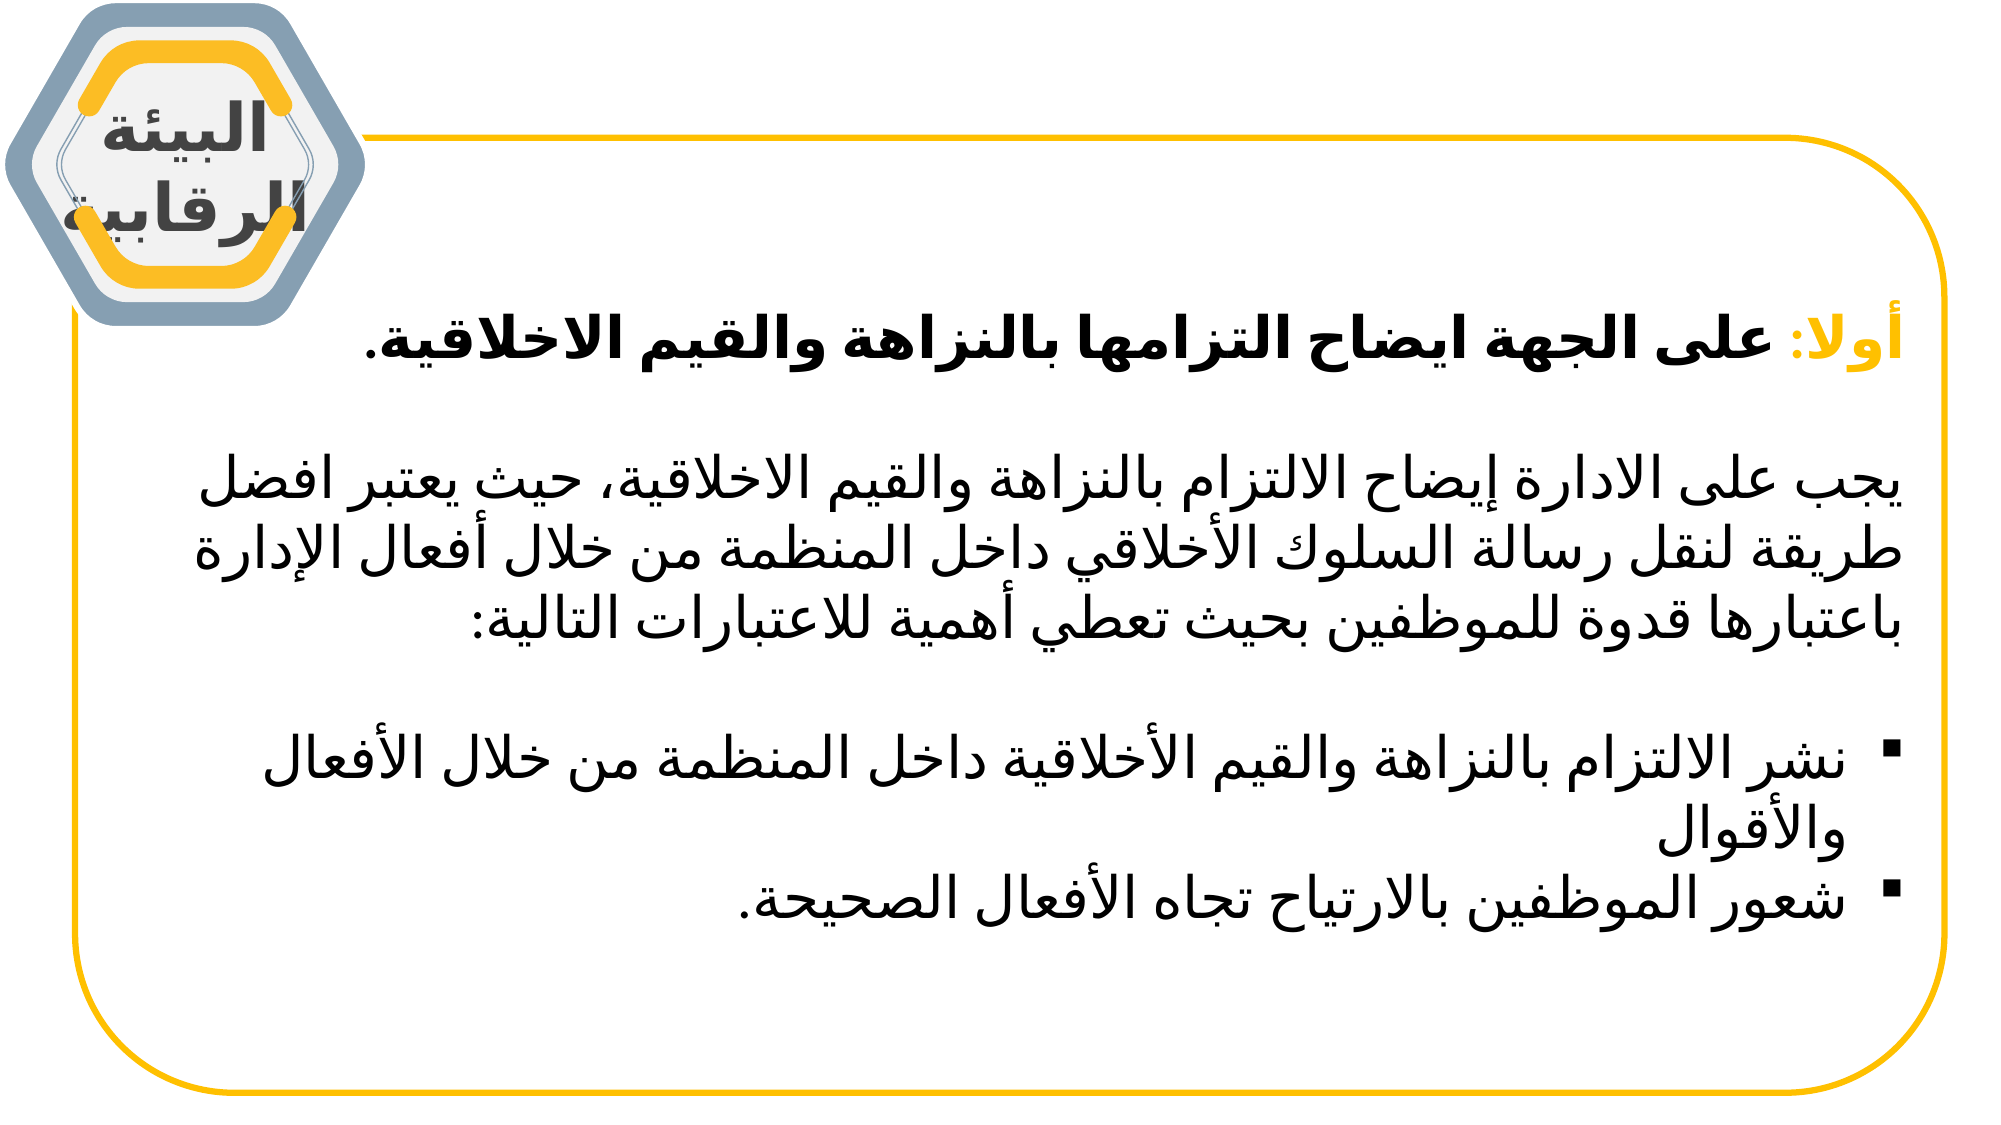

البيئة الرقابية

أولا: على الجهة ايضاح التزامها بالنزاهة والقيم الاخلاقية.
يجب على الادارة إيضاح الالتزام بالنزاهة والقيم الاخلاقية، حيث يعتبر افضل طريقة لنقل رسالة السلوك الأخلاقي داخل المنظمة من خلال أفعال الإدارة باعتبارها قدوة للموظفين بحيث تعطي أهمية للاعتبارات التالية:
نشر الالتزام بالنزاهة والقيم الأخلاقية داخل المنظمة من خلال الأفعال والأقوال
شعور الموظفين بالارتياح تجاه الأفعال الصحيحة.